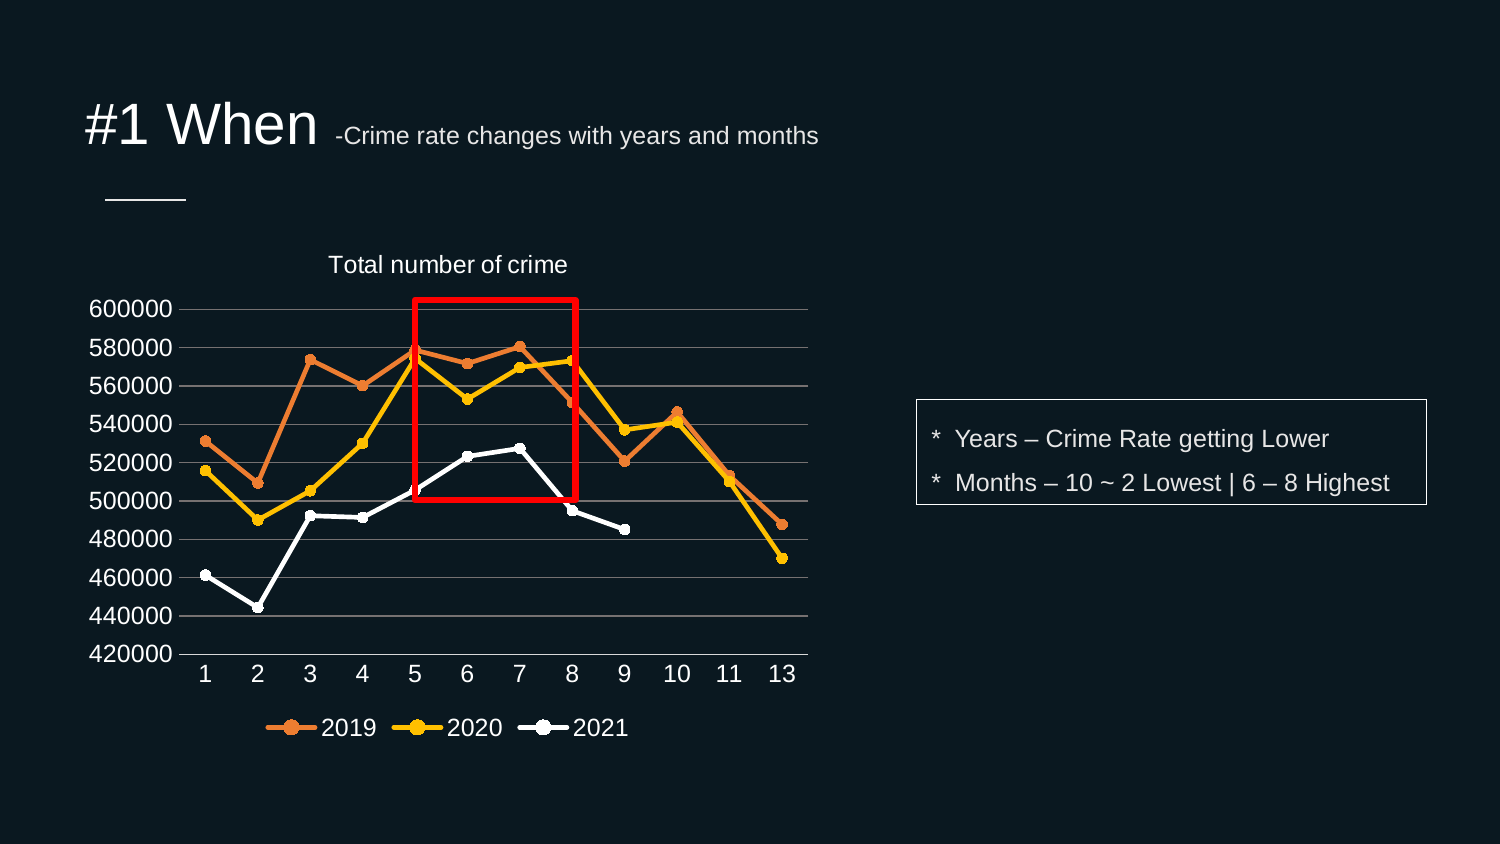

# #1 When -Crime rate changes with years and months

### Chart: Total number of crime

| Category | 2019 | 2020 | 2021 |
|---|---|---|---|
| 1 | 531279.0 | 515876.0 | 461332.0 |
| 2 | 509369.0 | 490071.0 | 444379.0 |
| 3 | 573744.0 | 505303.0 | 492300.0 |
| 4 | 560115.0 | 530169.0 | 491416.0 |
| 5 | 578733.0 | 574354.0 | 505707.0 |
| 6 | 571709.0 | 553173.0 | 523289.0 |
| 7 | 580514.0 | 569643.0 | 527494.0 |
| 8 | 551373.0 | 573198.0 | 494886.0 |
| 9 | 520832.0 | 537111.0 | 485089.0 |
| 10 | 546452.0 | 541169.0 | None |
| 11 | 513154.0 | 510064.0 | None |
| 13 | 487767.0 | 470132.0 | None |
*  Years – Crime Rate getting Lower
*  Months – 10 ~ 2 Lowest | 6 – 8 Highest